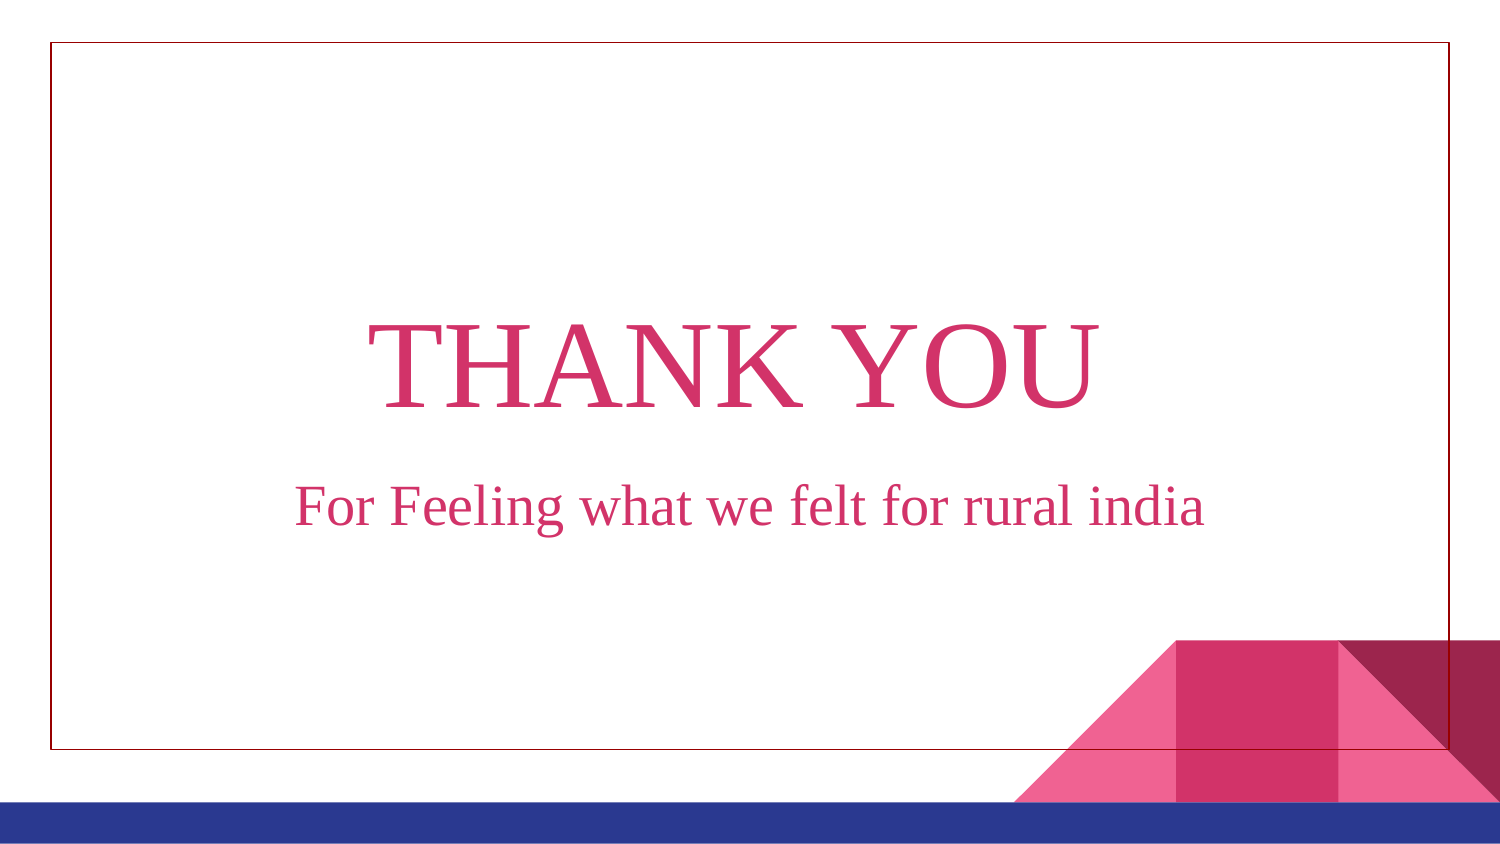

THANK YOU
For Feeling what we felt for rural india
#